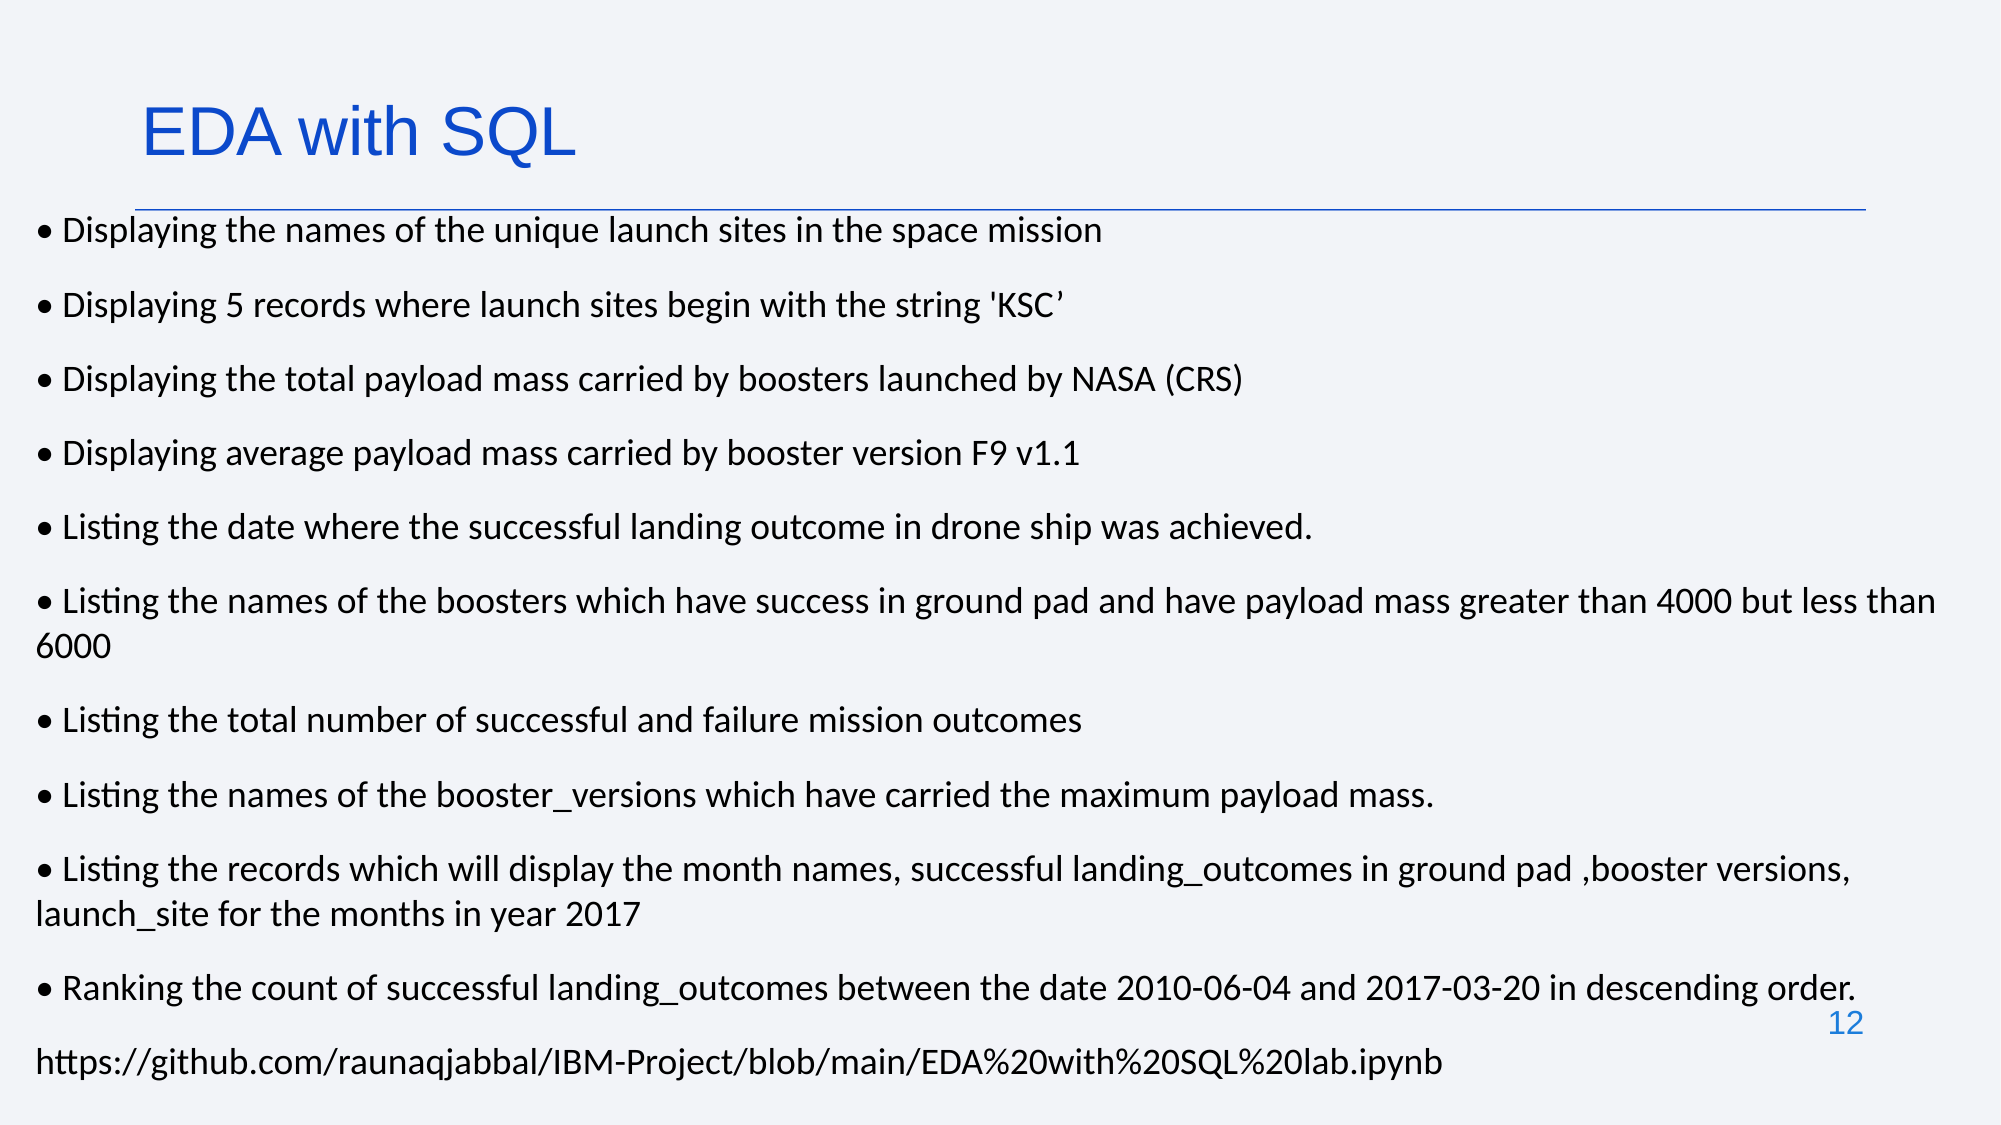

EDA with SQL
• Displaying the names of the unique launch sites in the space mission
• Displaying 5 records where launch sites begin with the string 'KSC’
• Displaying the total payload mass carried by boosters launched by NASA (CRS)
• Displaying average payload mass carried by booster version F9 v1.1
• Listing the date where the successful landing outcome in drone ship was achieved.
• Listing the names of the boosters which have success in ground pad and have payload mass greater than 4000 but less than 6000
• Listing the total number of successful and failure mission outcomes
• Listing the names of the booster_versions which have carried the maximum payload mass.
• Listing the records which will display the month names, successful landing_outcomes in ground pad ,booster versions, launch_site for the months in year 2017
• Ranking the count of successful landing_outcomes between the date 2010-06-04 and 2017-03-20 in descending order.
https://github.com/raunaqjabbal/IBM-Project/blob/main/EDA%20with%20SQL%20lab.ipynb
12